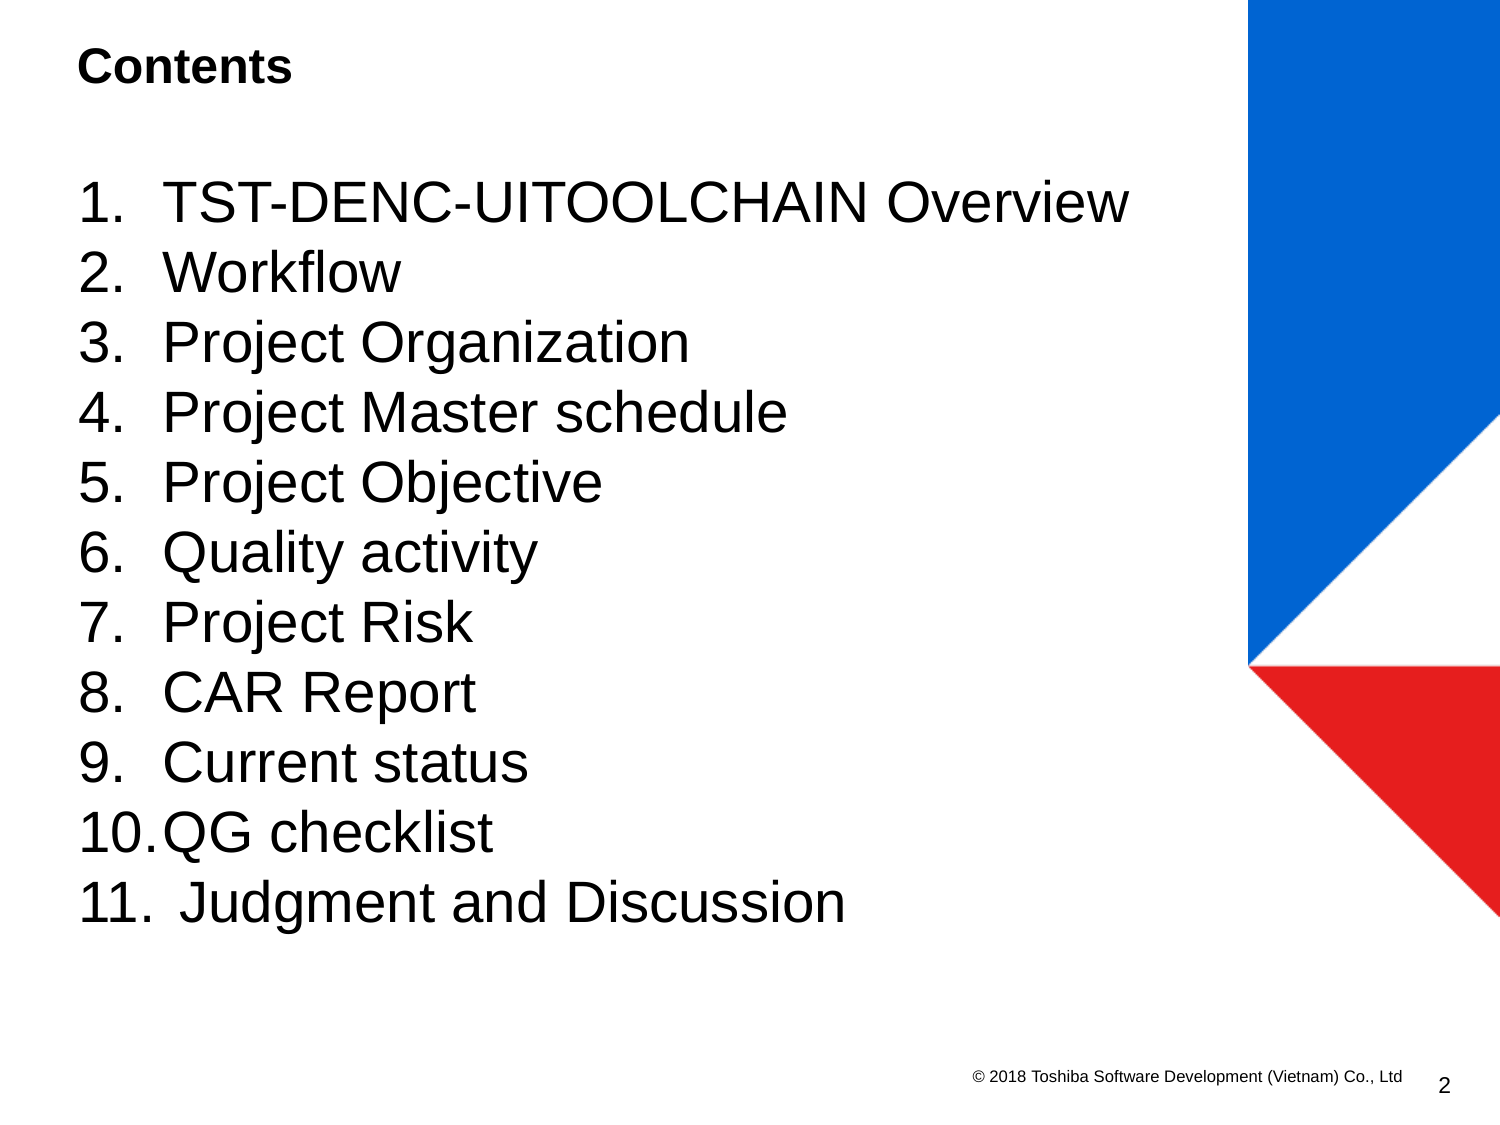

# Contents
TST-DENC-UITOOLCHAIN Overview
Workflow
Project Organization
Project Master schedule
Project Objective
Quality activity
Project Risk
CAR Report
Current status
QG checklist
 Judgment and Discussion